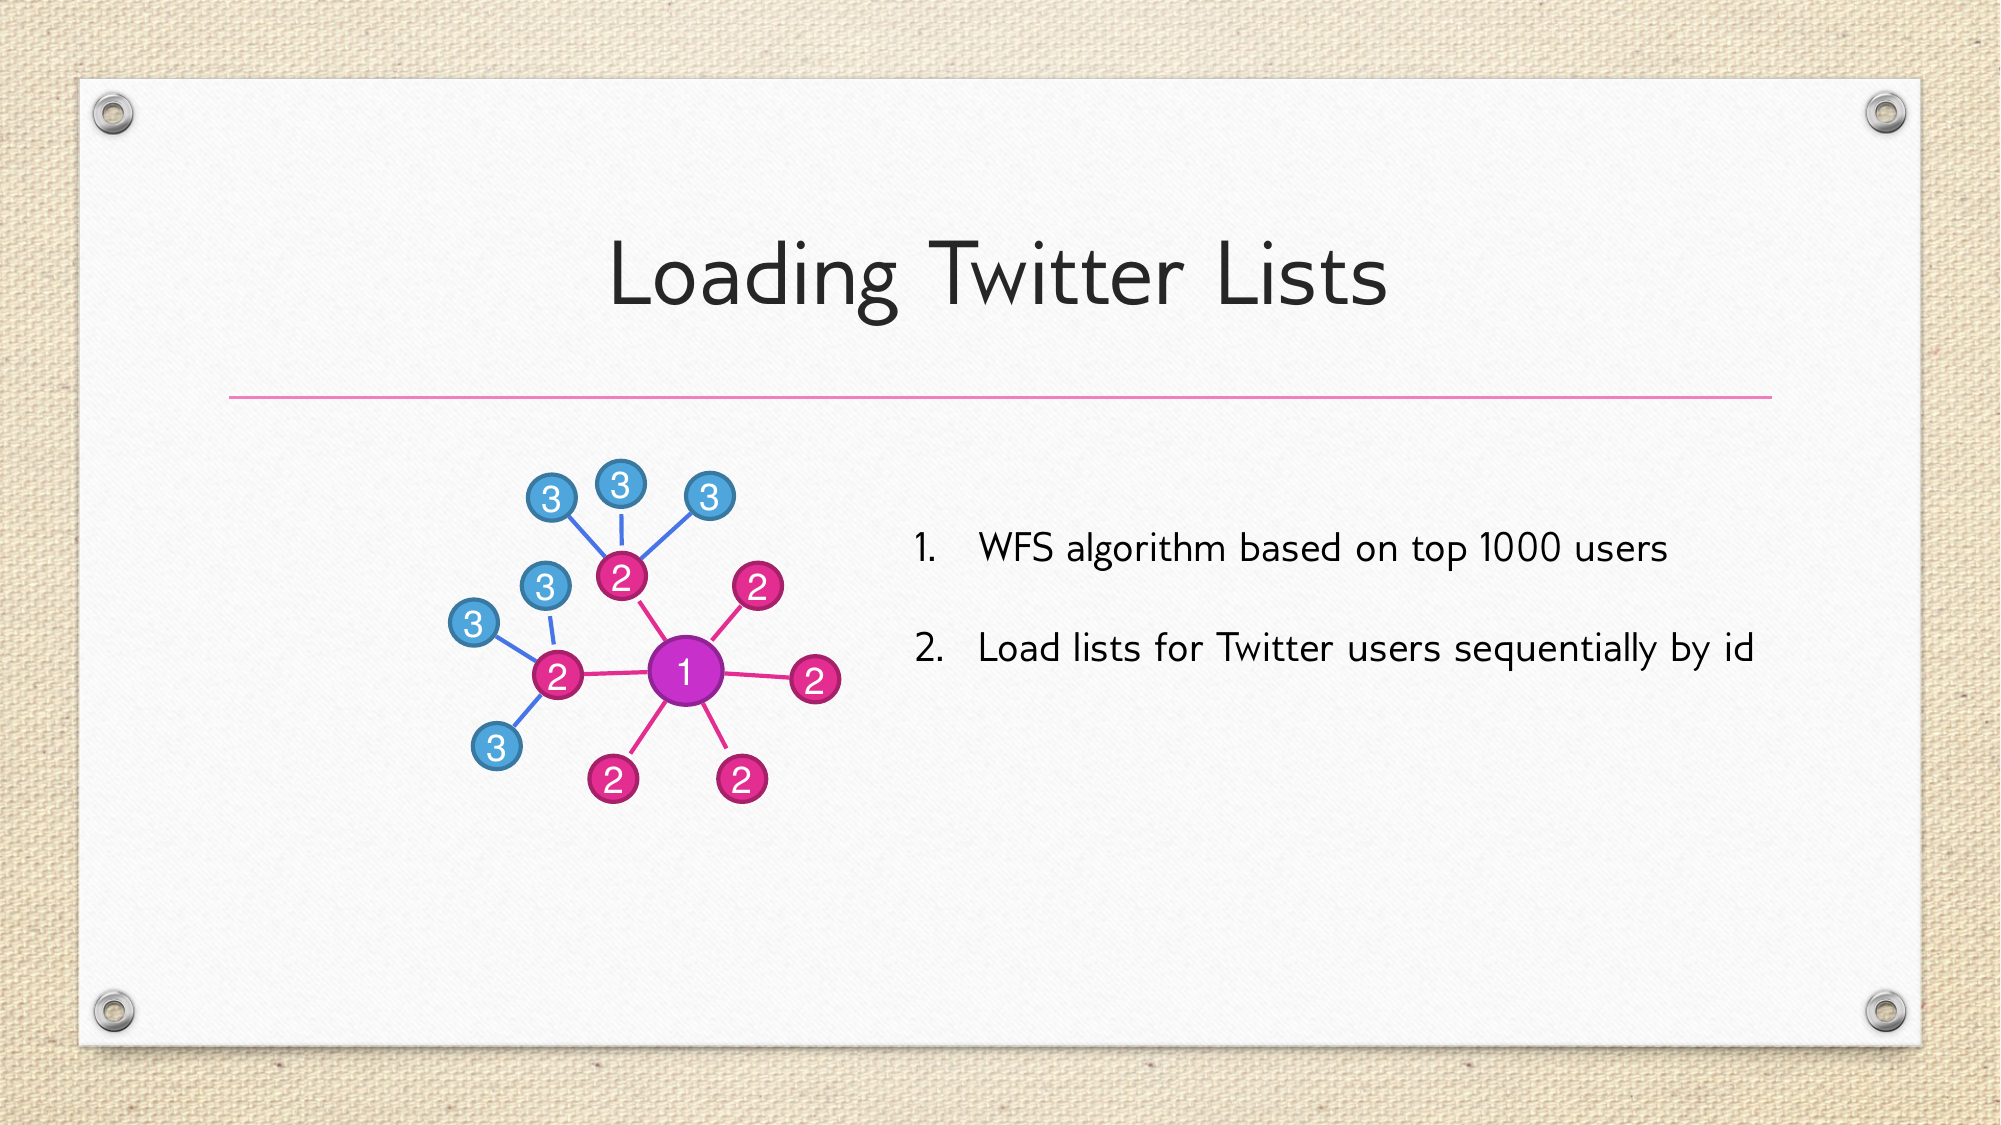

# Loading Twitter Lists
3

3

3

WFS algorithm based on top 1000 users

Load lists for Twitter users sequentially by id

2

3

2

3

1
2

2

3

2

2